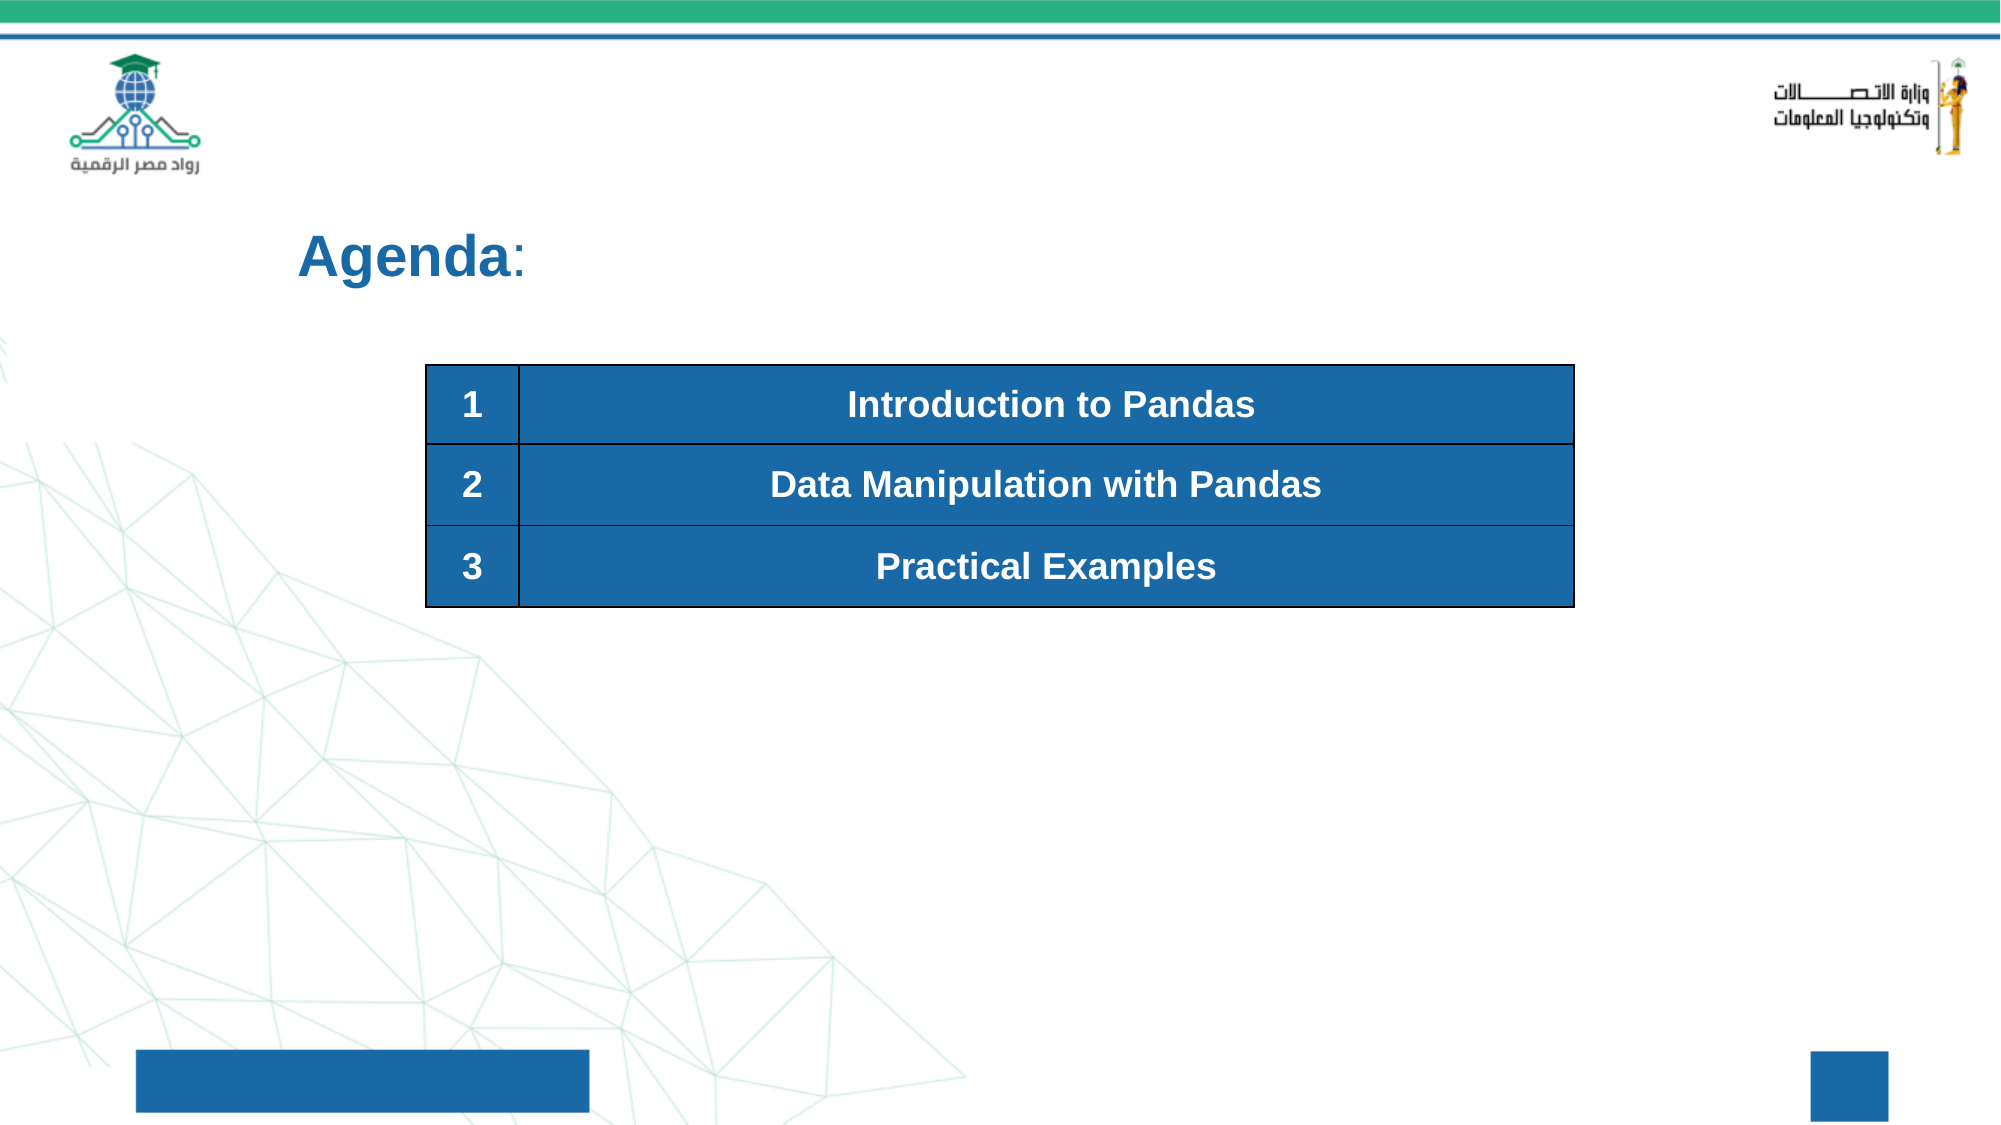

Agenda:
| 1 | Introduction to Pandas |
| --- | --- |
| 2 | Data Manipulation with Pandas |
| 3 | Practical Examples |